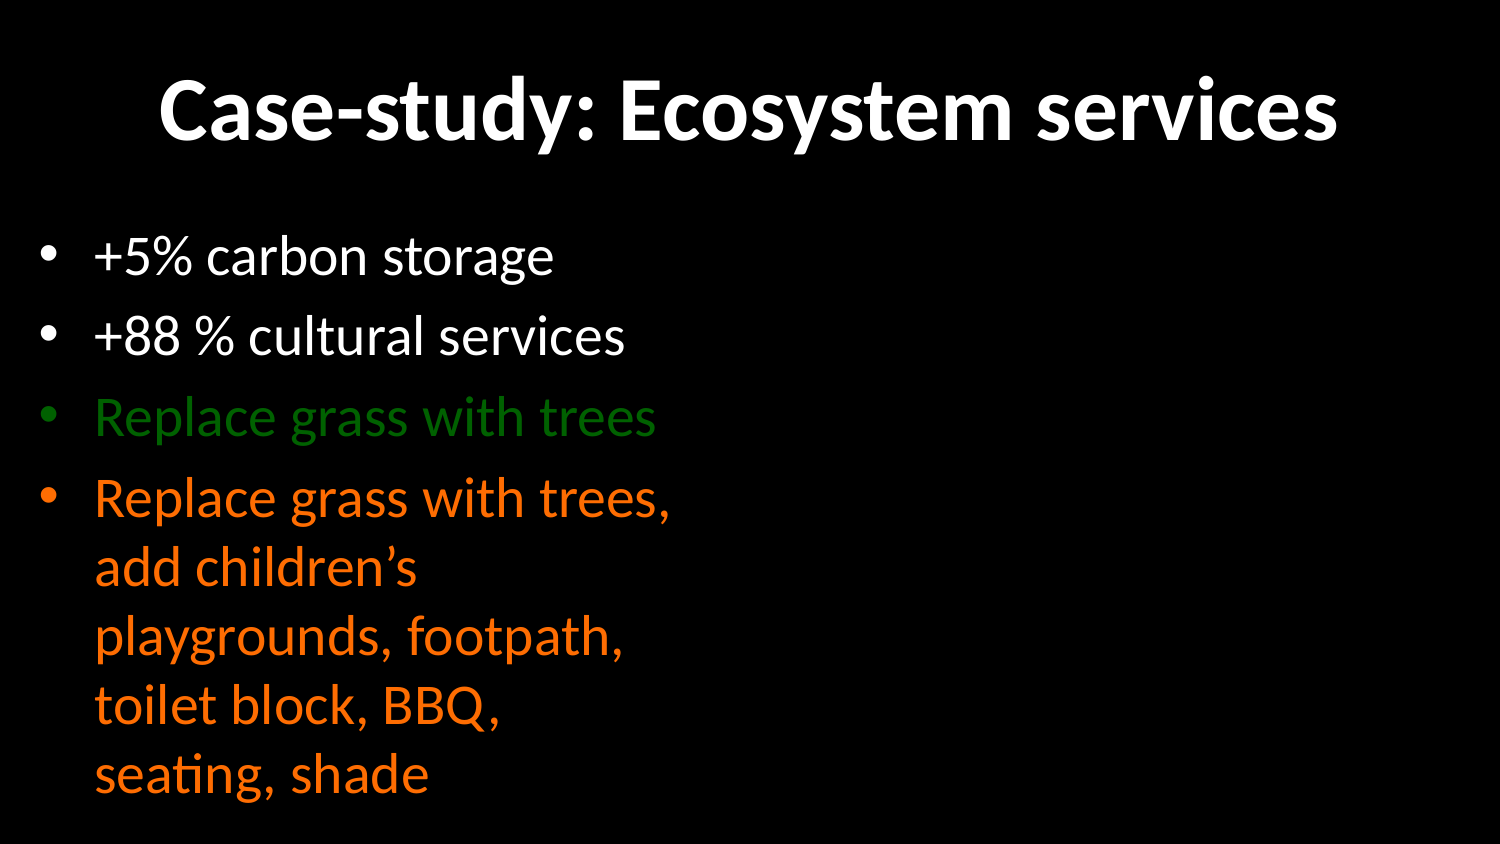

# Case-study: Ecosystem services
+5% carbon storage
+88 % cultural services
Replace grass with trees
Replace grass with trees, add children’s playgrounds, footpath, toilet block, BBQ, seating, shade